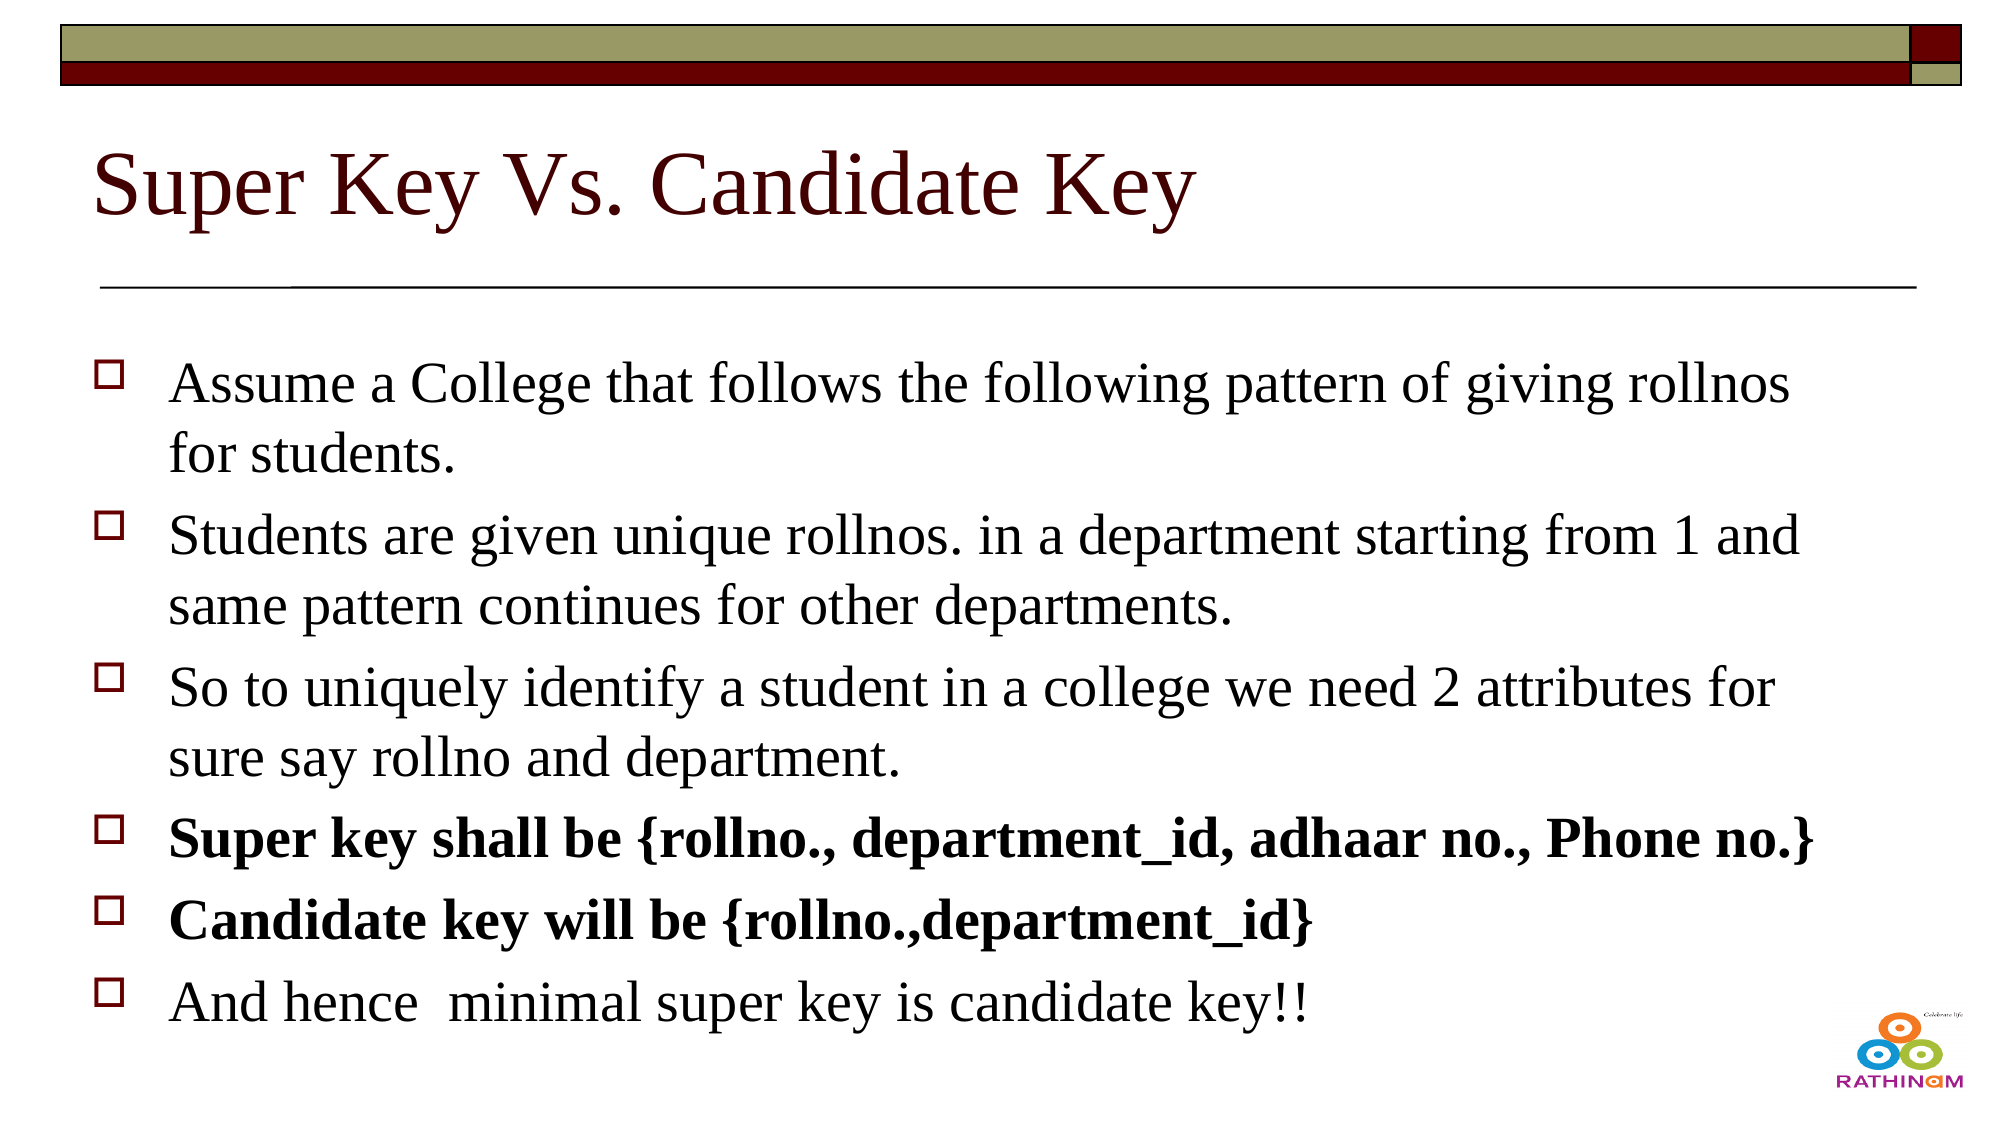

# Super Key Vs. Candidate Key
Assume a College that follows the following pattern of giving rollnos for students.
Students are given unique rollnos. in a department starting from 1 and same pattern continues for other departments.
So to uniquely identify a student in a college we need 2 attributes for sure say rollno and department.
Super key shall be {rollno., department_id, adhaar no., Phone no.}
Candidate key will be {rollno.,department_id}
And hence  minimal super key is candidate key!!